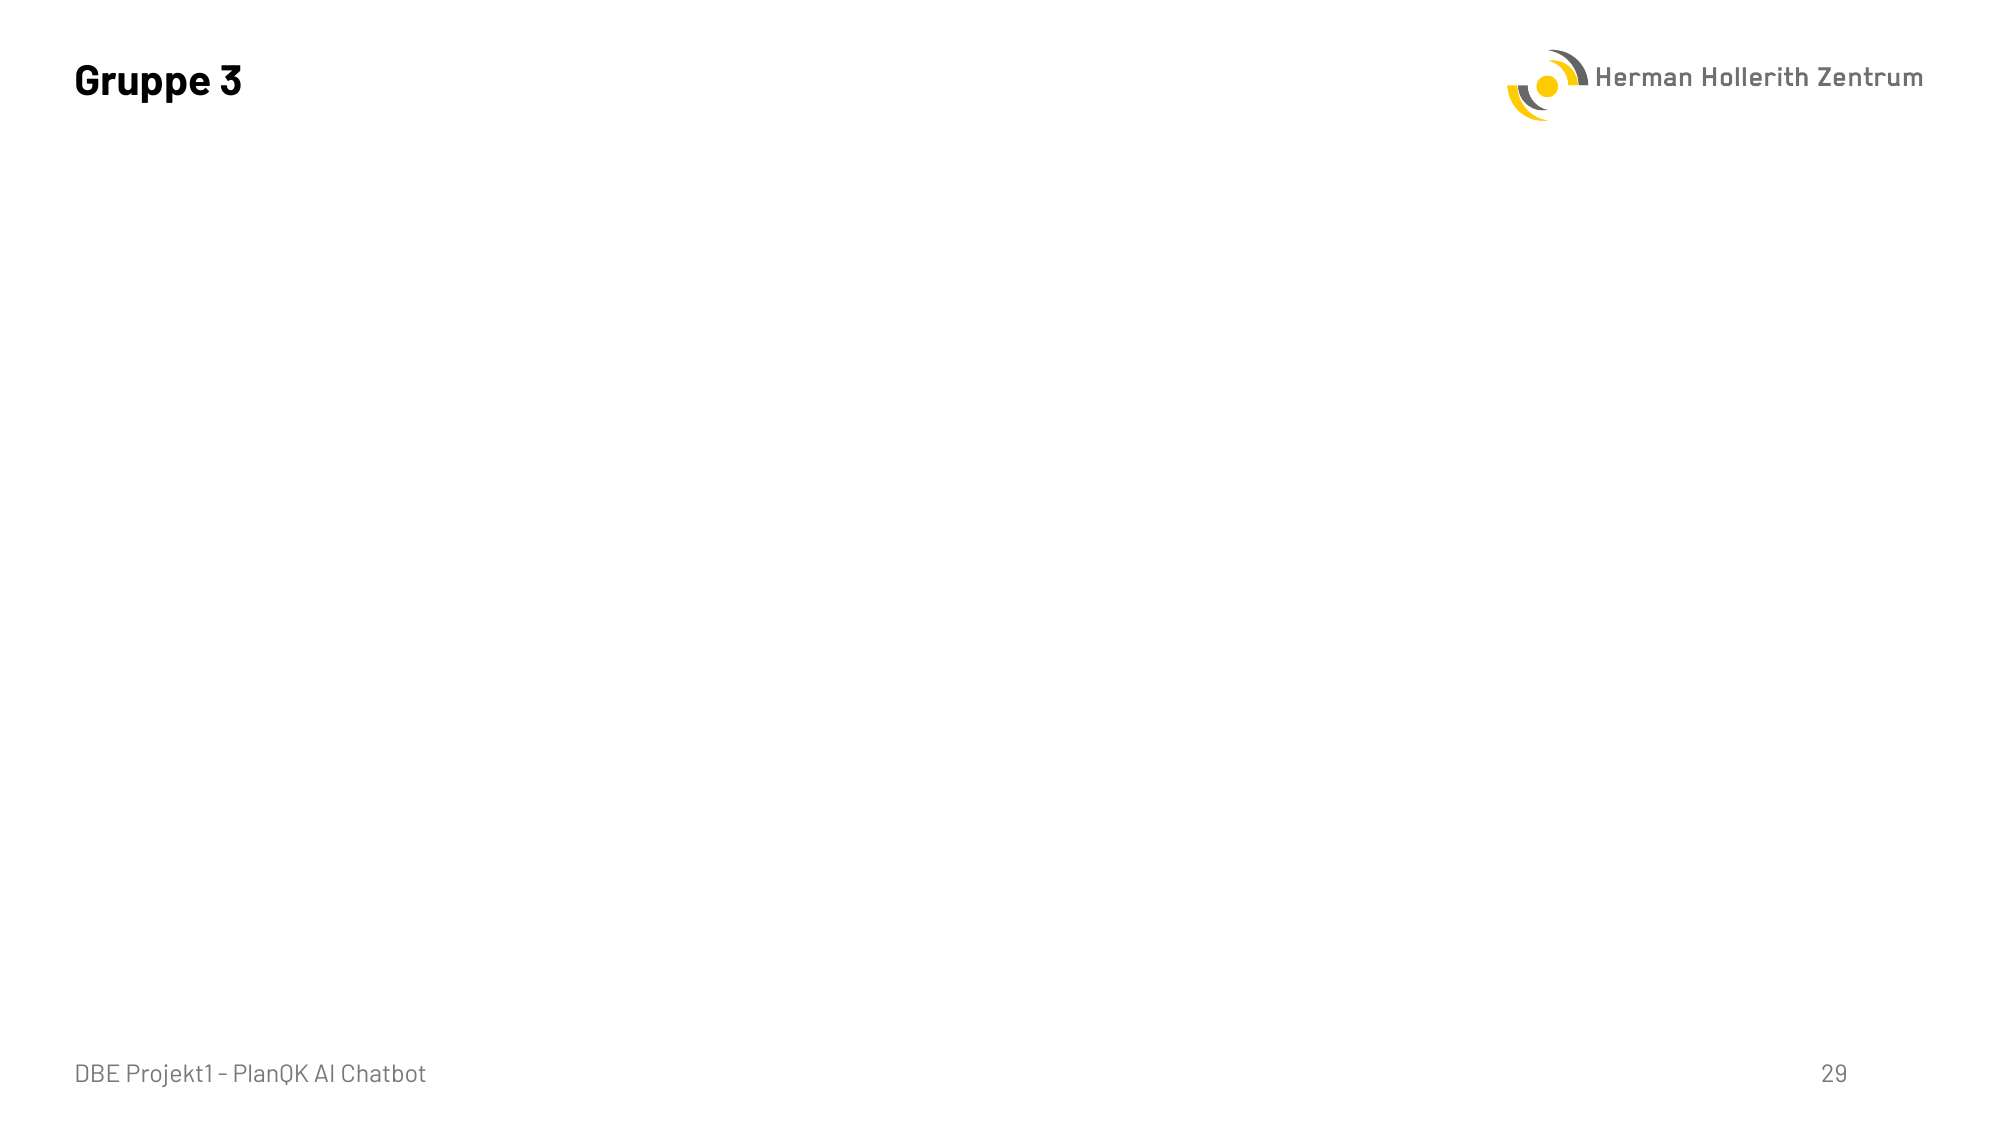

# Gruppe 3
DBE Projekt1 - PlanQK AI Chatbot
29